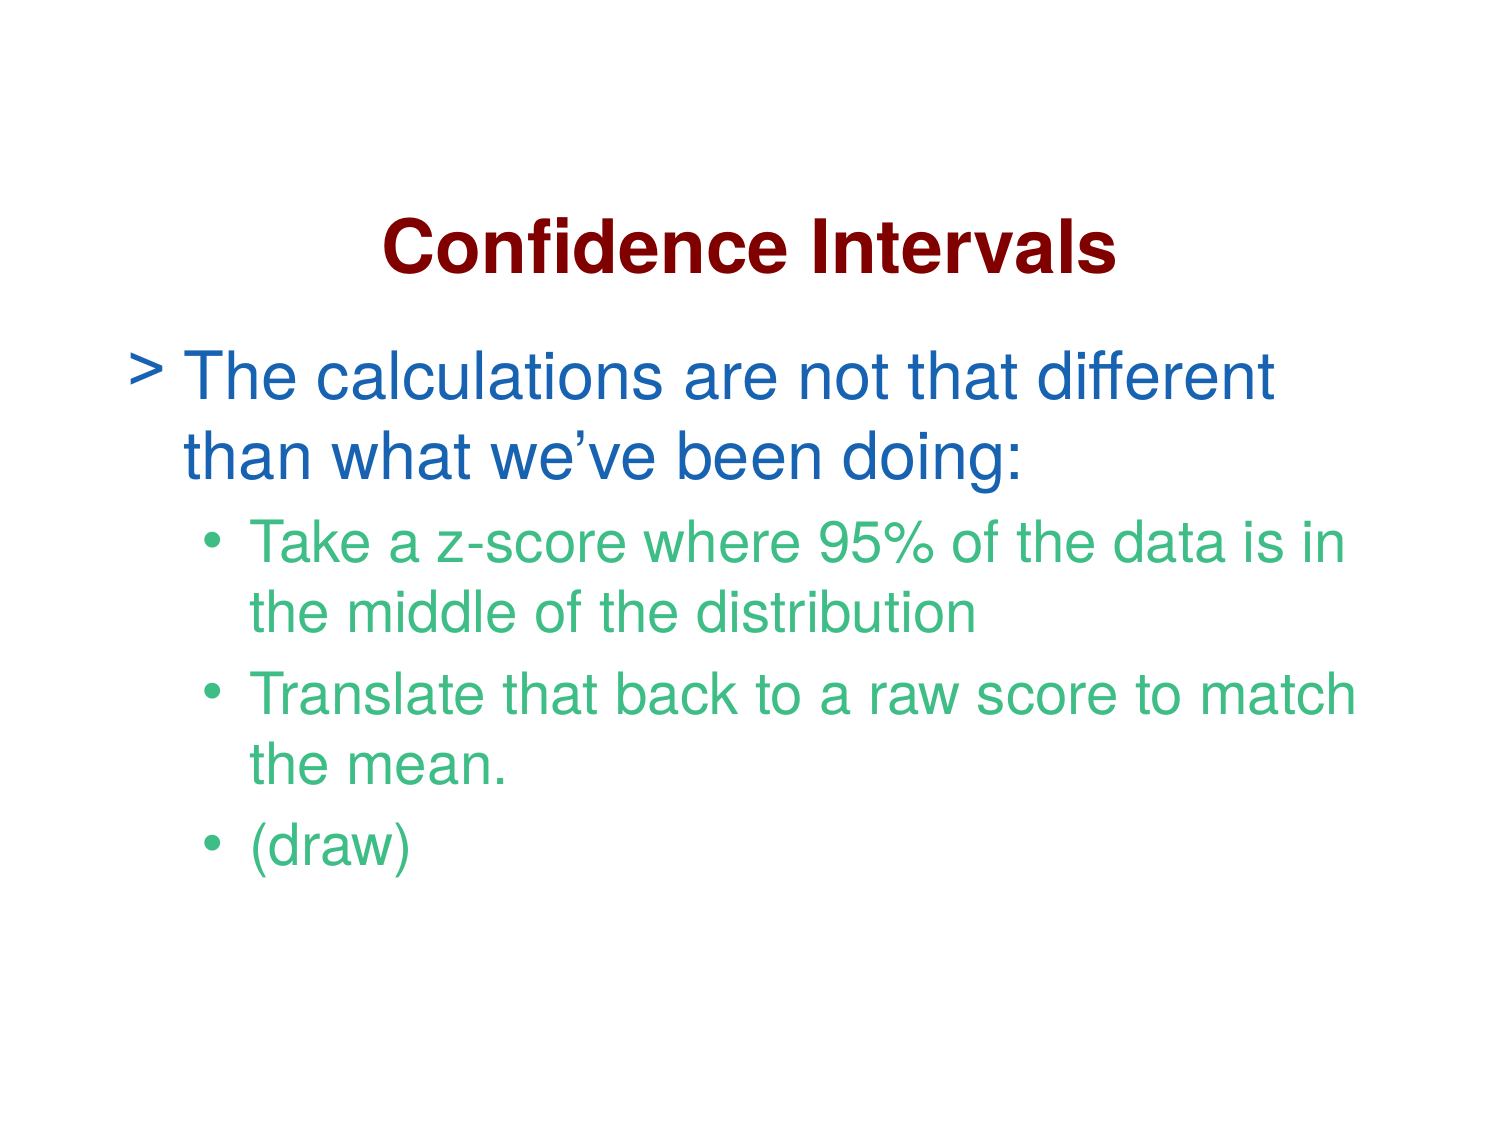

# Confidence Intervals
The calculations are not that different than what we’ve been doing:
Take a z-score where 95% of the data is in the middle of the distribution
Translate that back to a raw score to match the mean.
(draw)